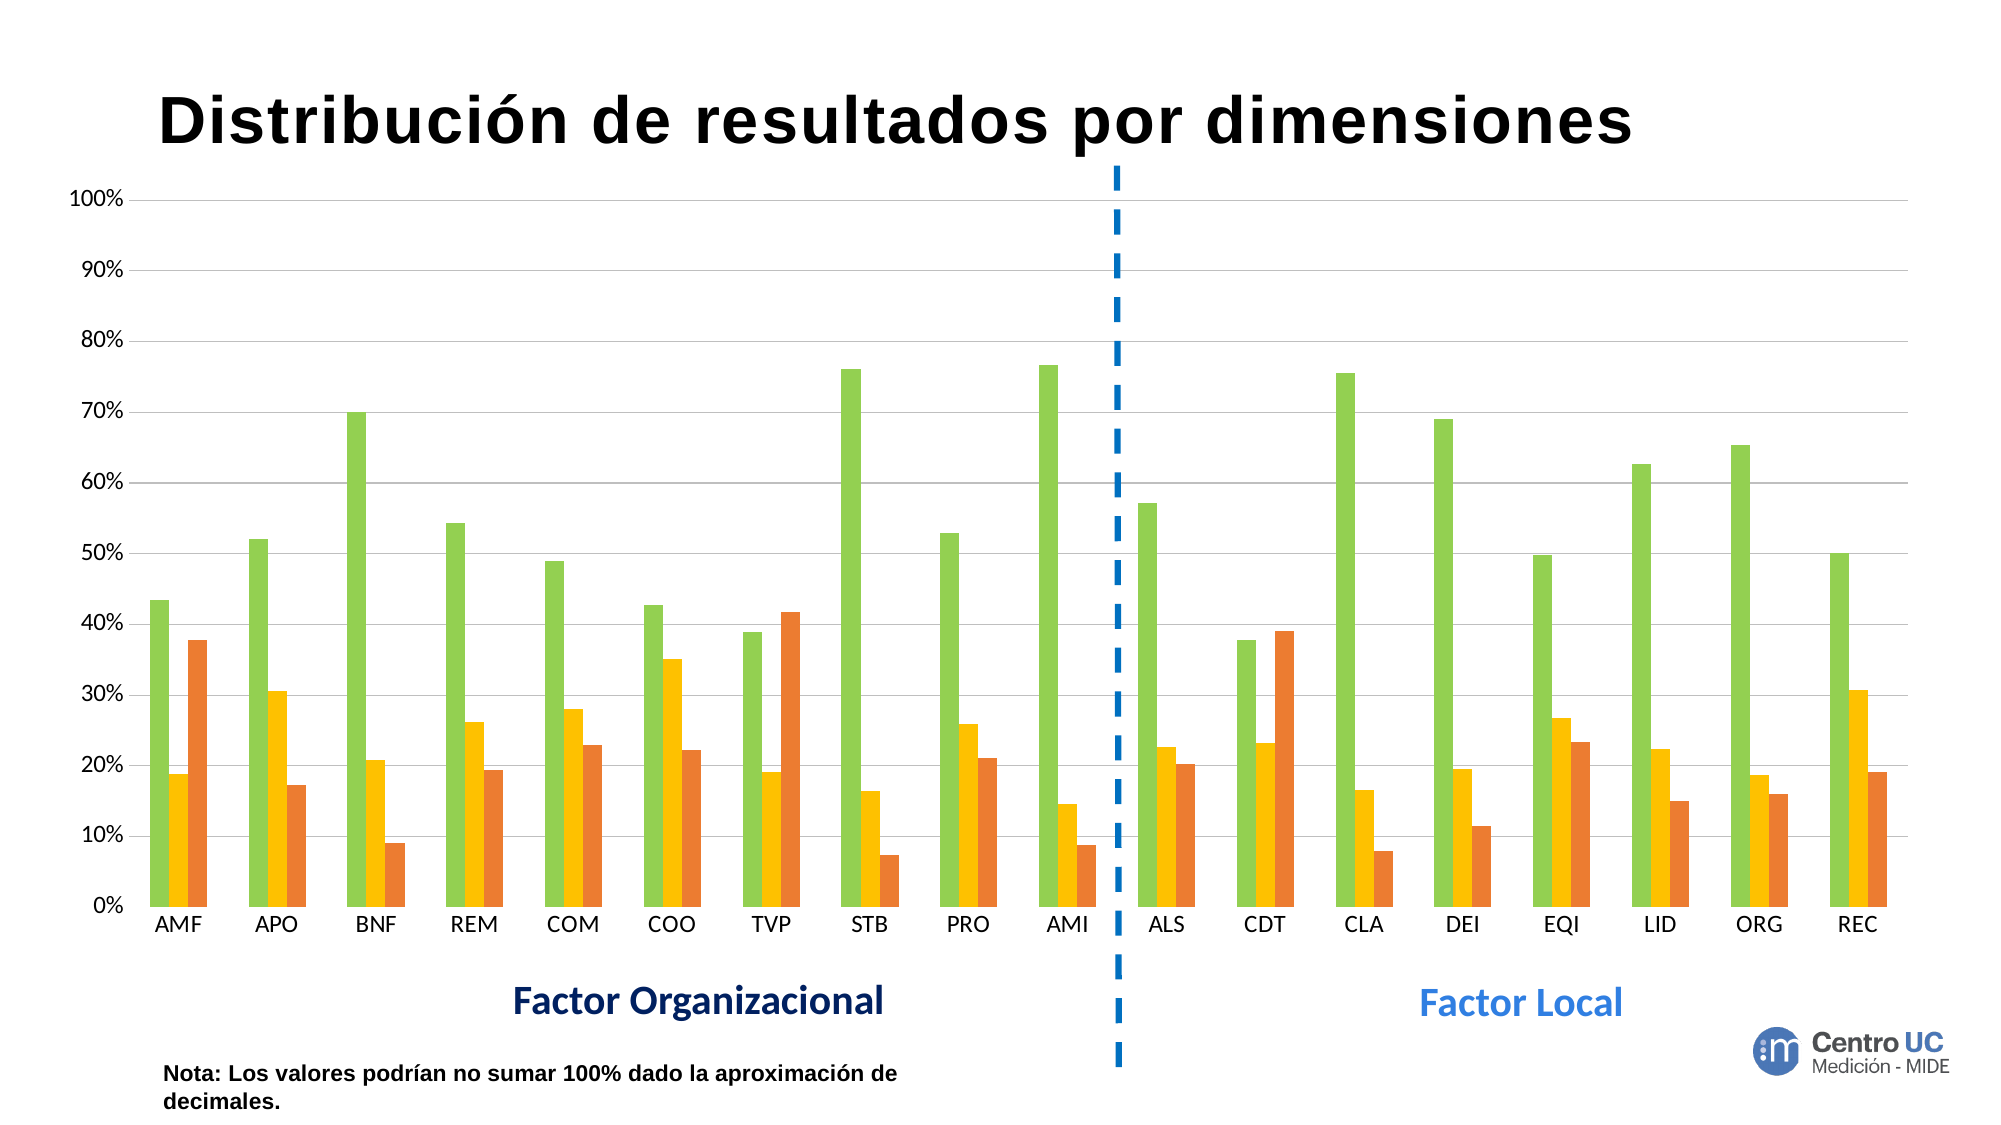

# Distribución de resultados por dimensiones

### Chart

| Category | Apreciación Positiva | Apreciación Neutra | Apreciación Negativa |
|---|---|---|---|
| AMF | 0.4339622641509434 | 0.18867924528301888 | 0.37735849056603776 |
| APO | 0.5207006369426752 | 0.3057324840764331 | 0.1735668789808917 |
| BNF | 0.7003205128205128 | 0.20833333333333334 | 0.09134615384615384 |
| REM | 0.5438311688311688 | 0.26136363636363635 | 0.19480519480519481 |
| COM | 0.4902597402597403 | 0.28084415584415584 | 0.2288961038961039 |
| COO | 0.42694805194805197 | 0.35064935064935066 | 0.2224025974025974 |
| TVP | 0.3899782135076253 | 0.19172113289760348 | 0.41830065359477125 |
| STB | 0.761437908496732 | 0.1650326797385621 | 0.07352941176470588 |
| PRO | 0.5294117647058824 | 0.25980392156862747 | 0.2107843137254902 |
| AMI | 0.7665562913907285 | 0.1456953642384106 | 0.08774834437086093 |
| ALS | 0.5711920529801324 | 0.22682119205298013 | 0.20198675496688742 |
| CDT | 0.37748344370860926 | 0.23178807947019867 | 0.39072847682119205 |
| CLA | 0.7549668874172185 | 0.16556291390728478 | 0.07947019867549669 |
| DEI | 0.69 | 0.195 | 0.115 |
| EQI | 0.49866666666666665 | 0.268 | 0.23333333333333334 |
| LID | 0.6266666666666667 | 0.2237037037037037 | 0.14962962962962964 |
| ORG | 0.6533333333333333 | 0.18666666666666668 | 0.16 |
| REC | 0.5013333333333333 | 0.30666666666666664 | 0.192 |
Factor Organizacional
Factor Local
Nota: Los valores podrían no sumar 100% dado la aproximación de decimales.